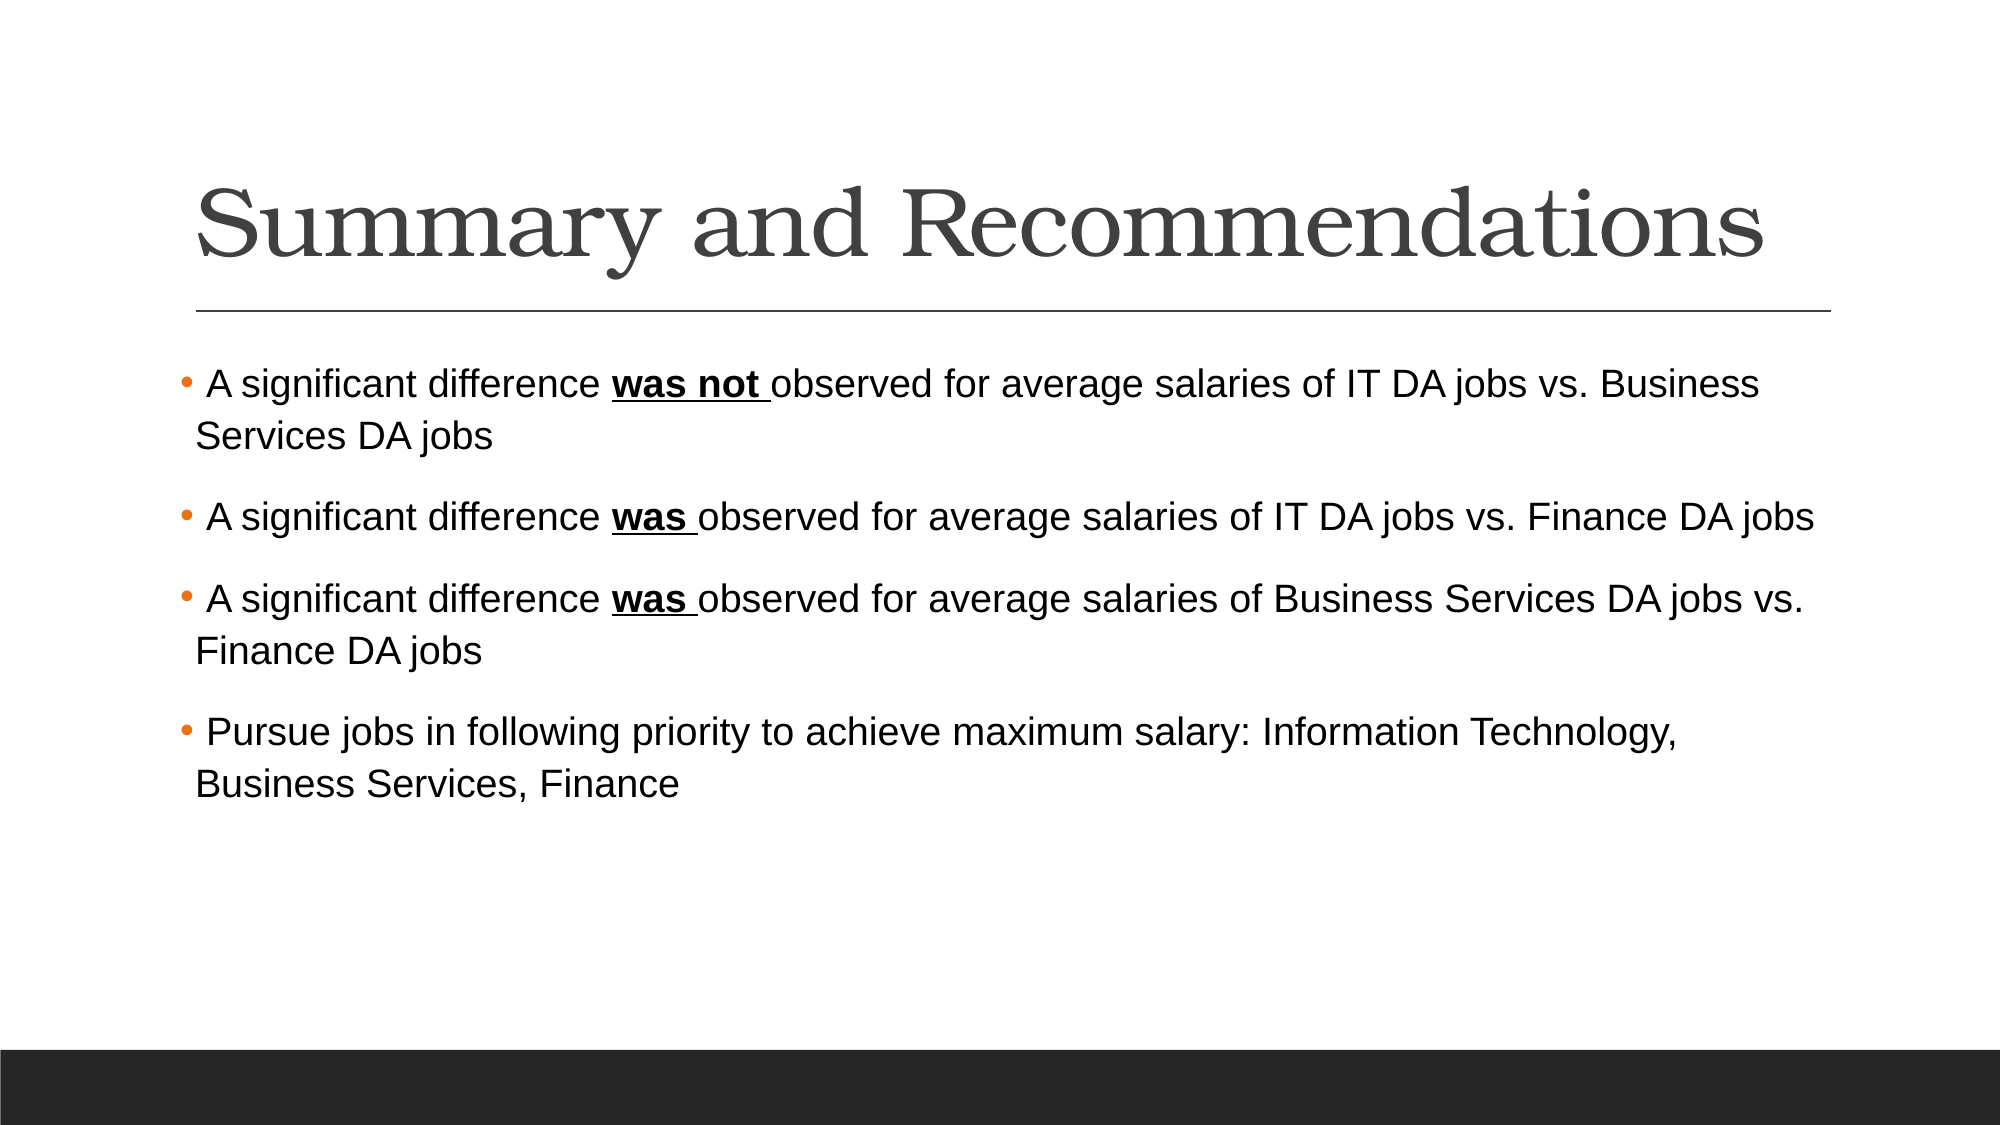

# Summary and Recommendations
 A significant difference was not observed for average salaries of IT DA jobs vs. Business Services DA jobs
 A significant difference was observed for average salaries of IT DA jobs vs. Finance DA jobs
 A significant difference was observed for average salaries of Business Services DA jobs vs. Finance DA jobs
 Pursue jobs in following priority to achieve maximum salary: Information Technology, Business Services, Finance